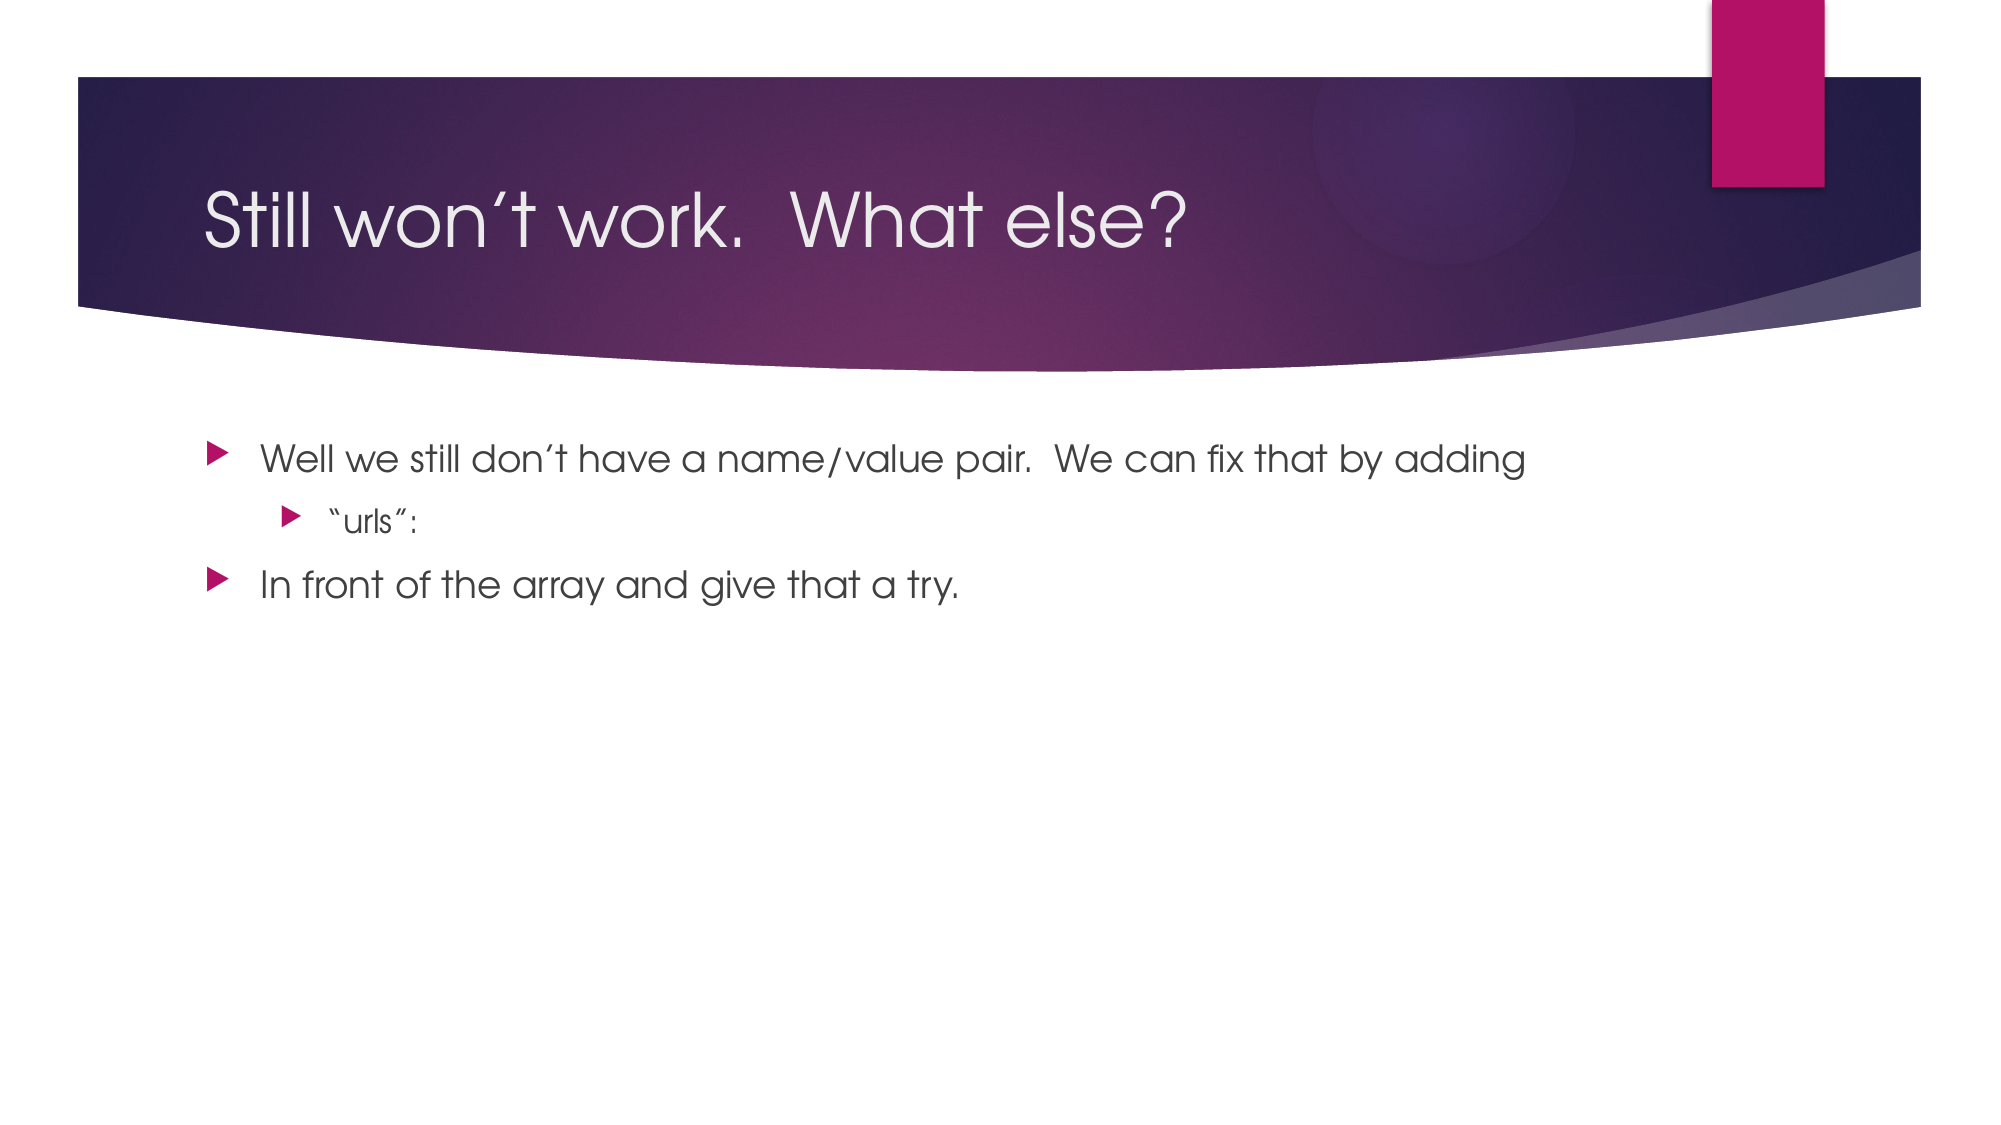

# Still won’t work.  What else?
Well we still don’t have a name/value pair.  We can fix that by adding
“urls”:
In front of the array and give that a try.